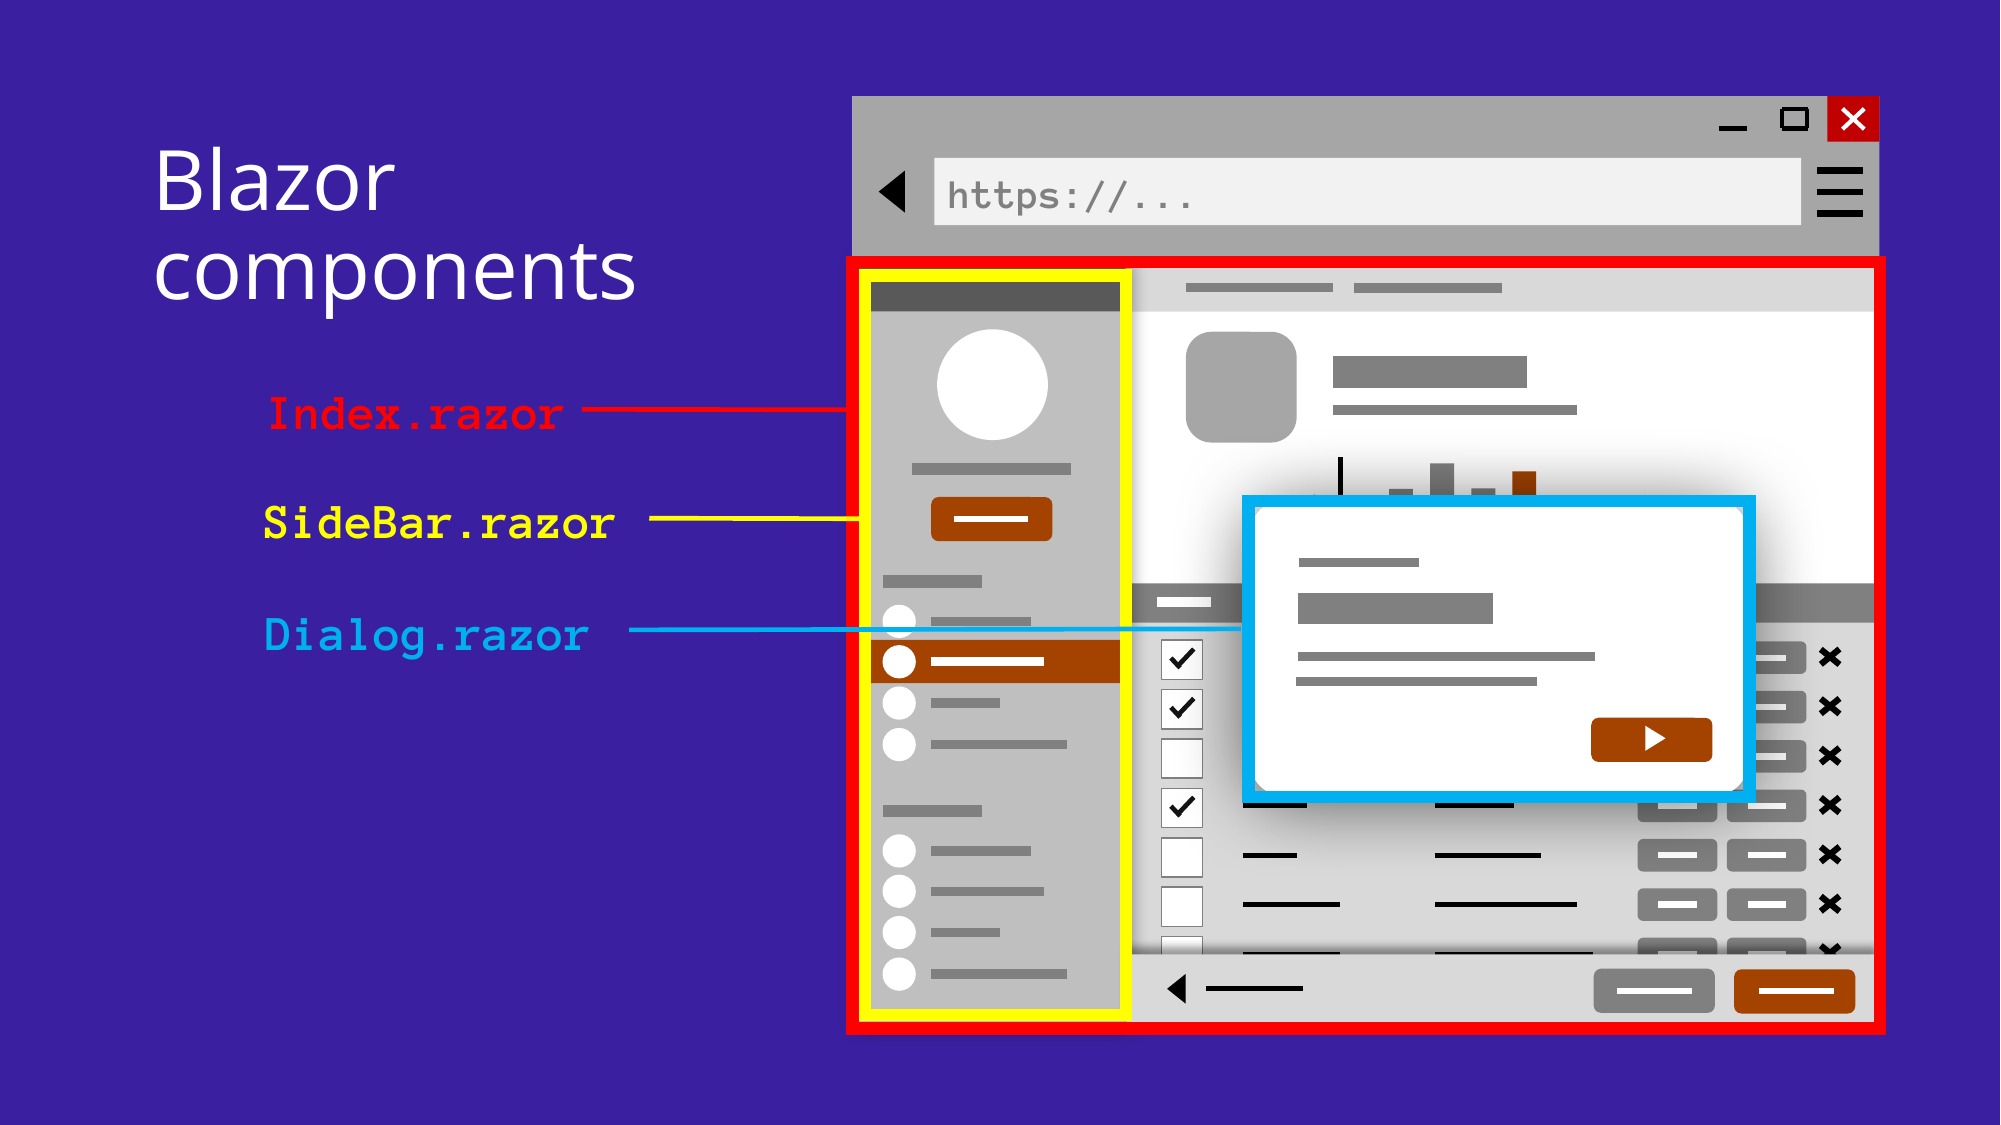

# Blazor components

https://...

Index.razor

SideBar.razor

Dialog.razor